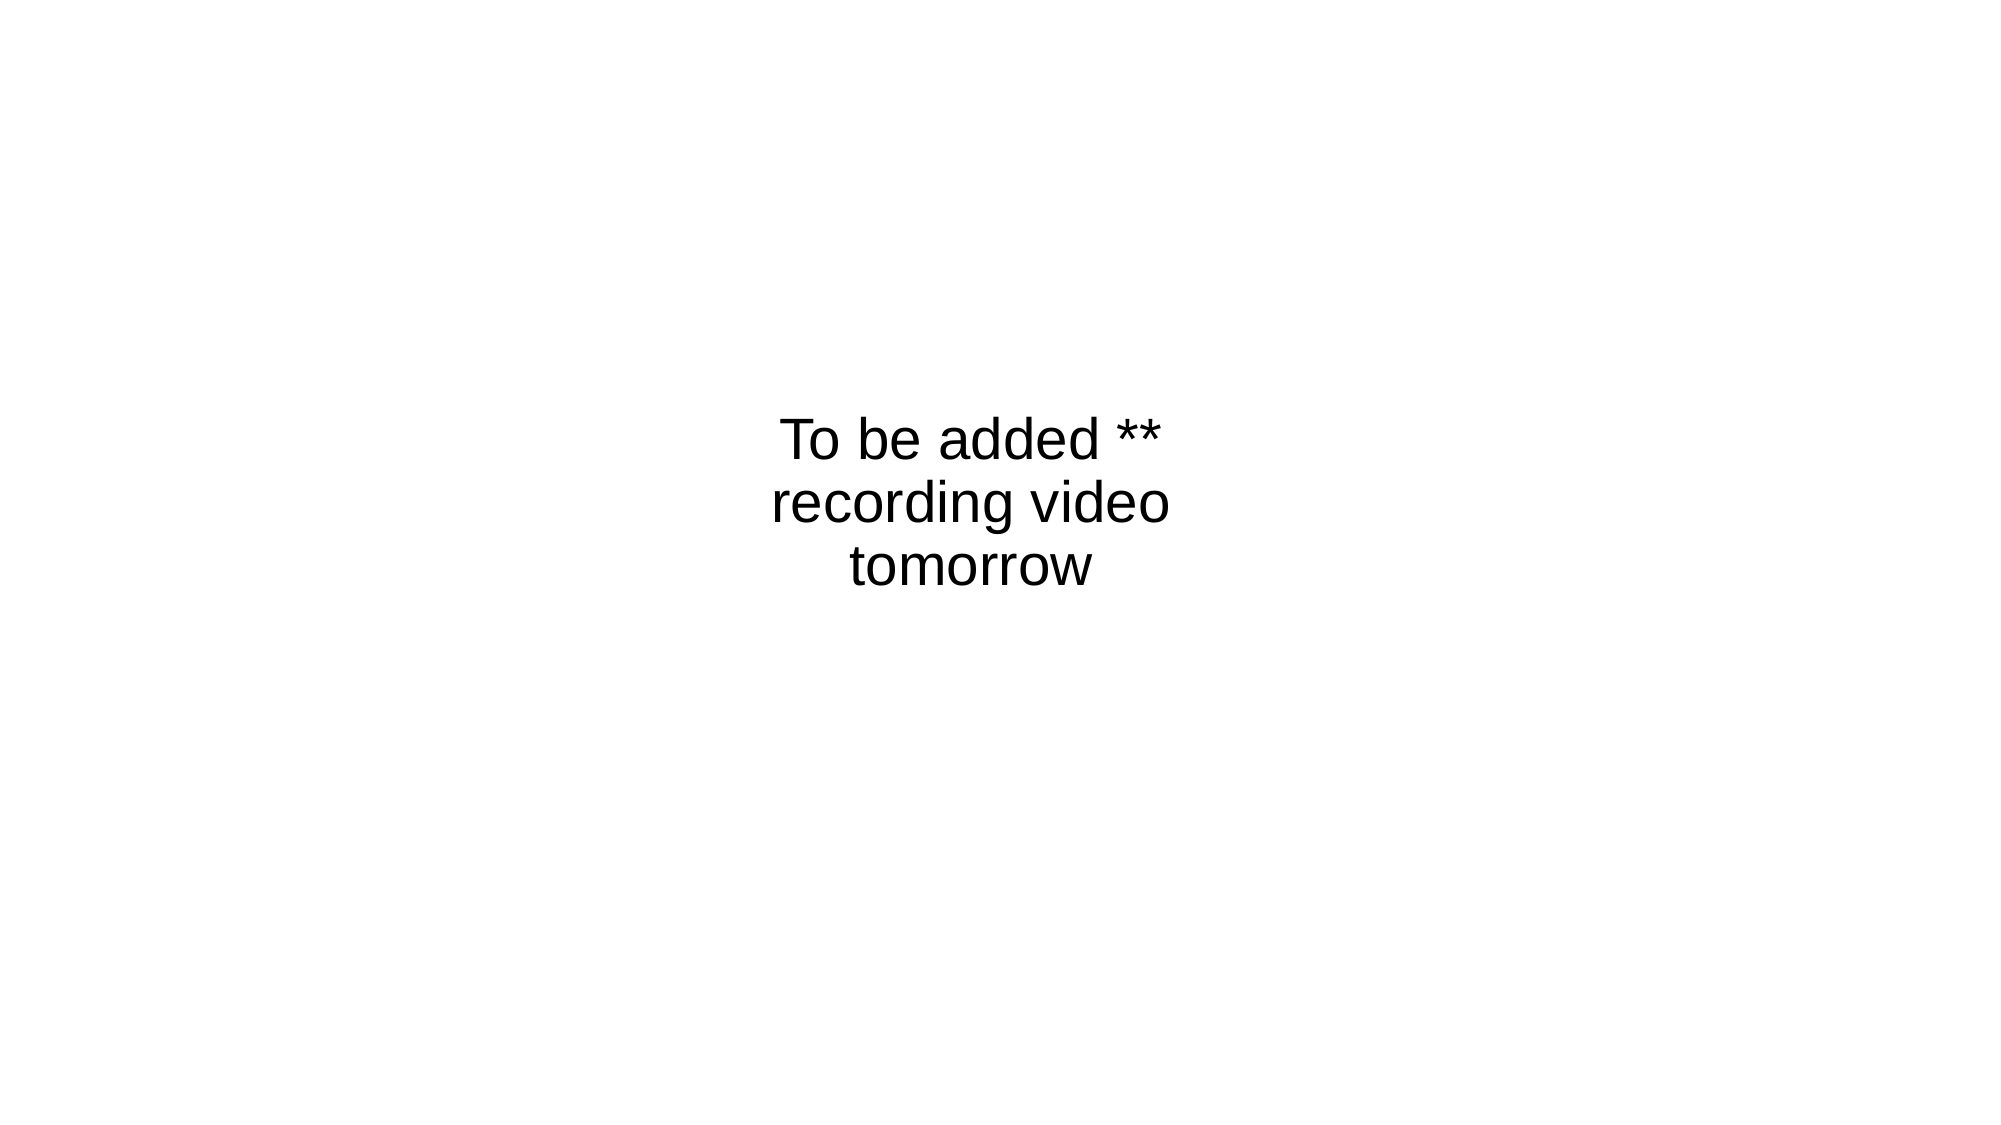

To be added ** recording video tomorrow